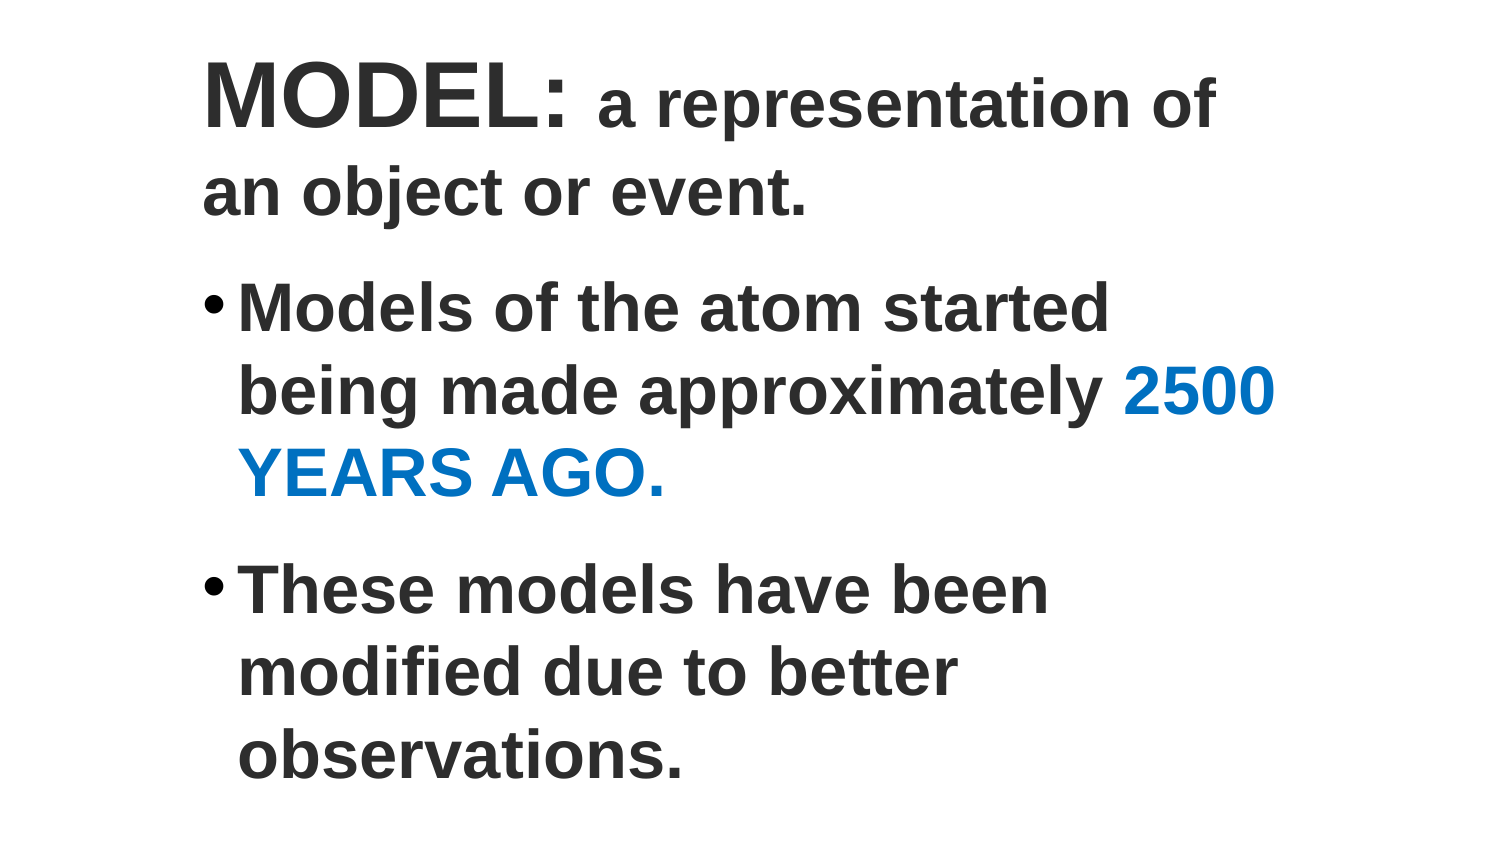

MODEL: a representation of an object or event.
Models of the atom started being made approximately 2500 YEARS AGO.
These models have been modified due to better observations.